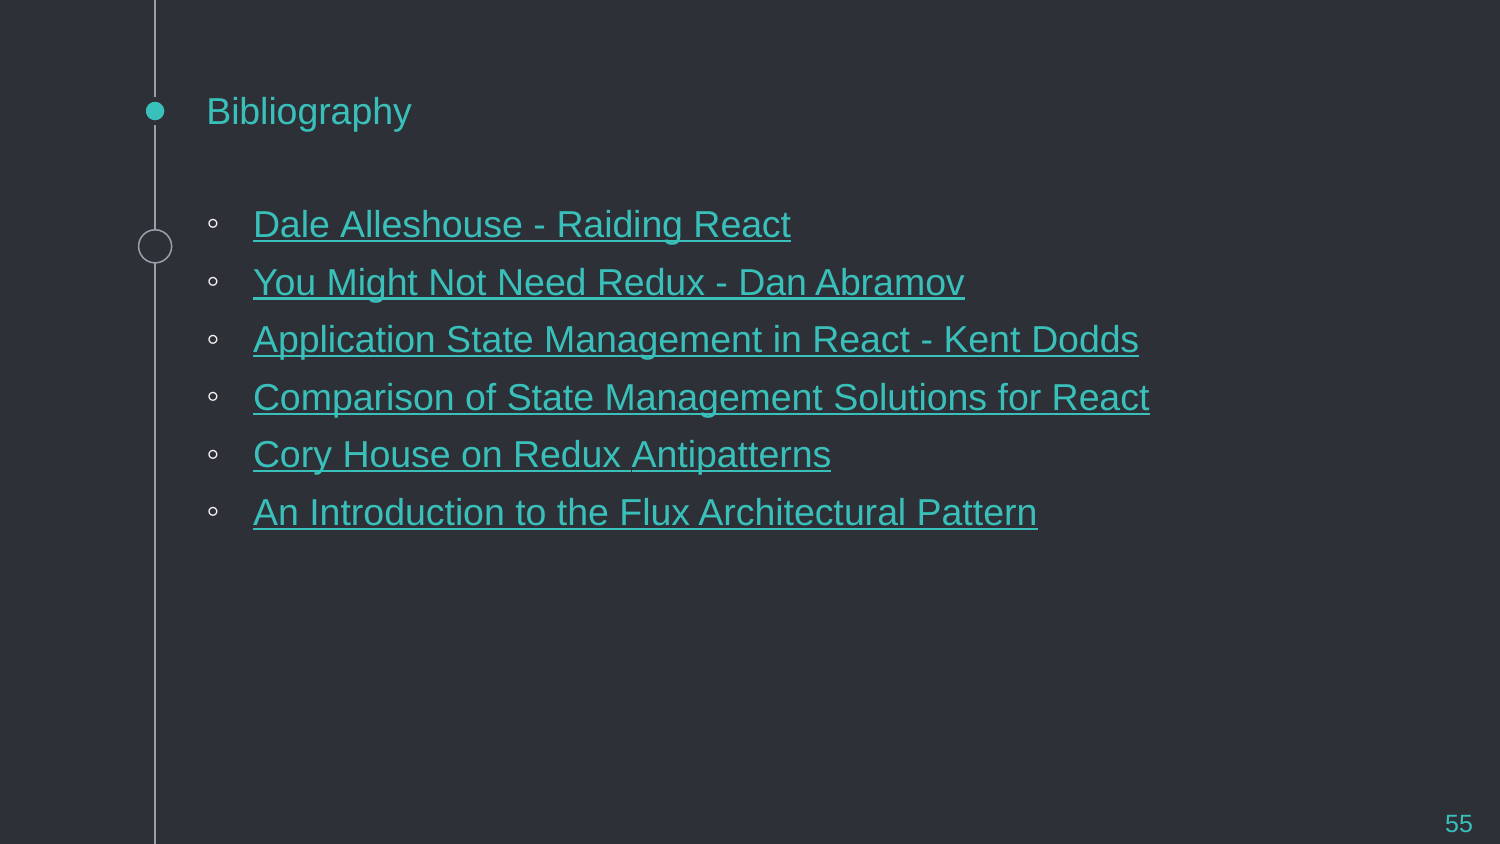

# Bibliography
Dale Alleshouse - Raiding React
You Might Not Need Redux - Dan Abramov
Application State Management in React - Kent Dodds
Comparison of State Management Solutions for React
Cory House on Redux Antipatterns
An Introduction to the Flux Architectural Pattern

55